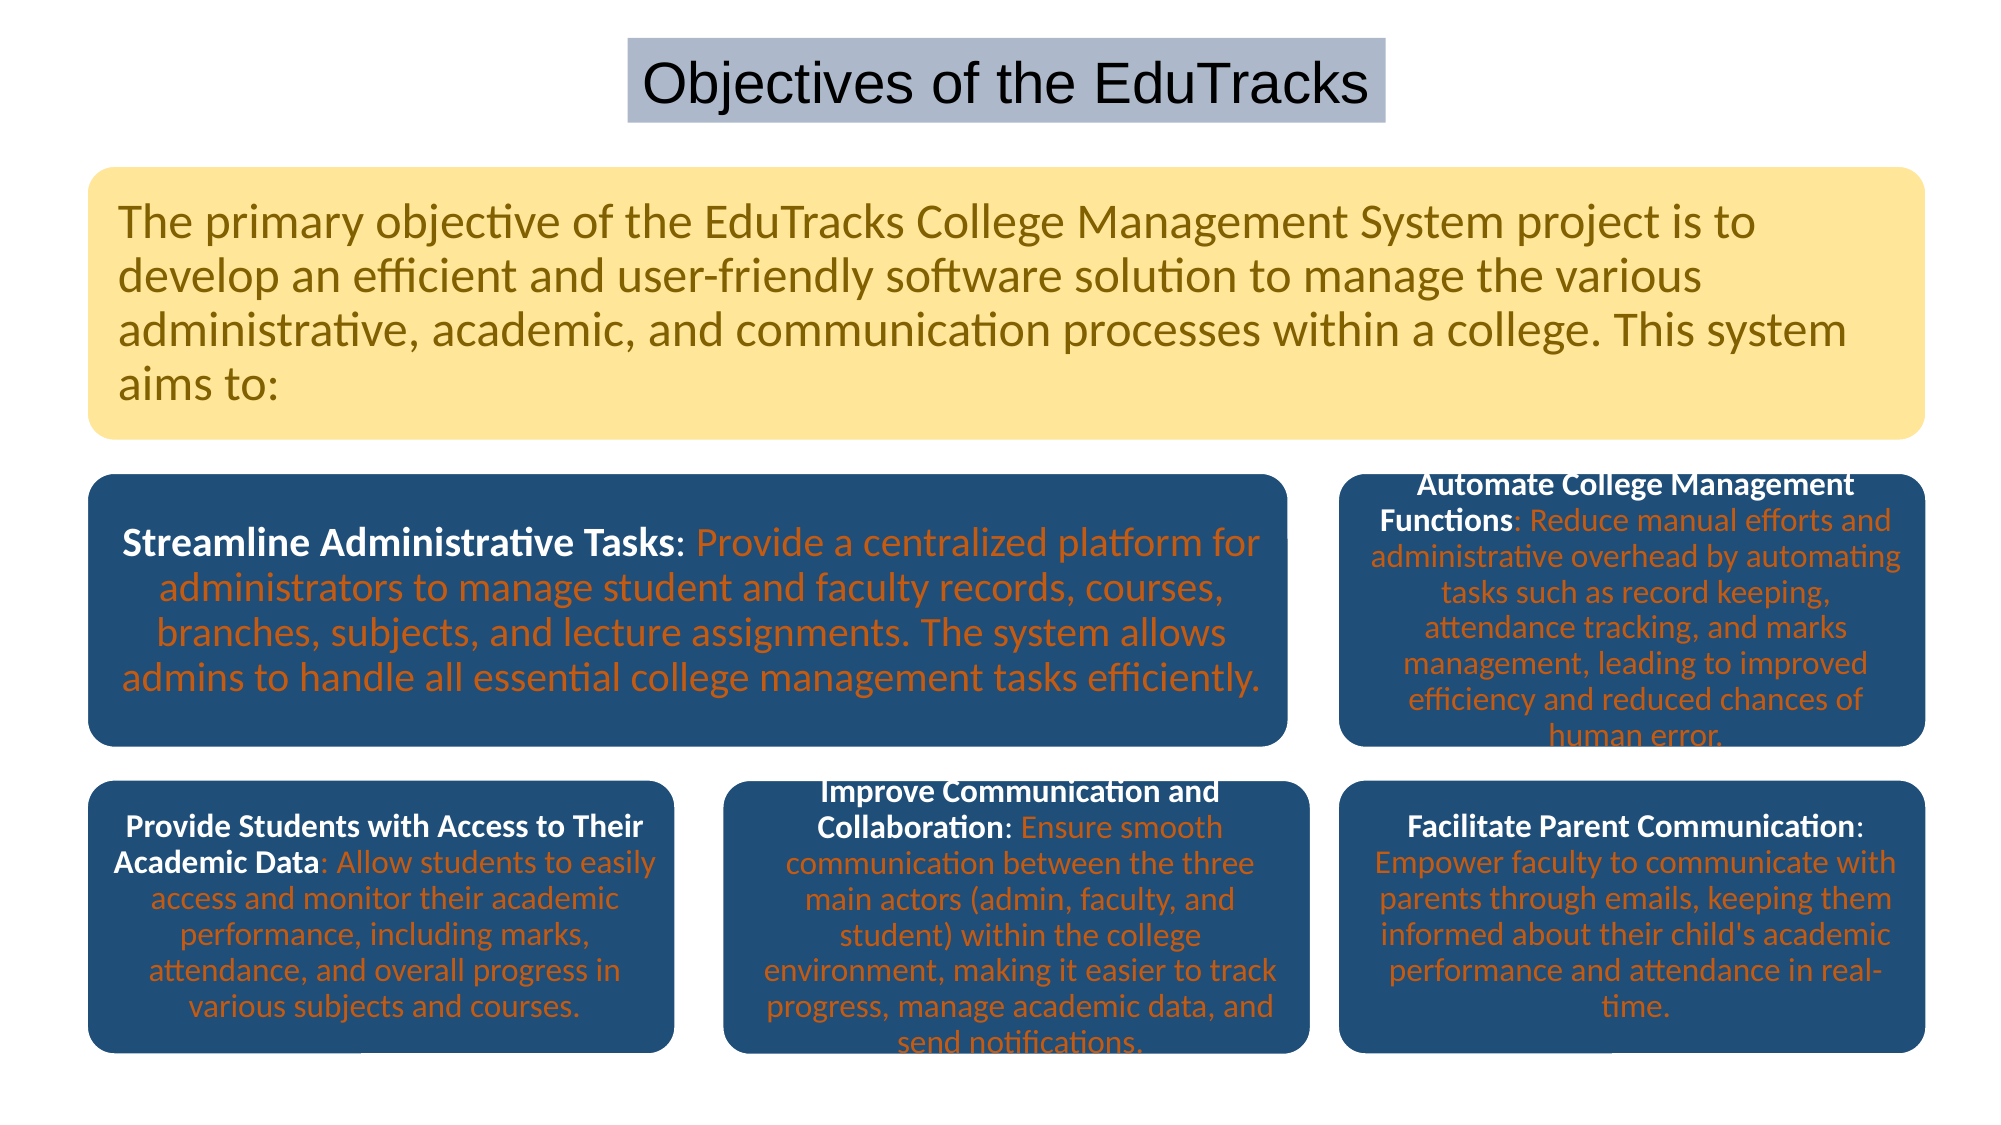

Objectives of the EduTracks
The primary objective of the EduTracks College Management System project is to develop an efficient and user-friendly software solution to manage the various administrative, academic, and communication processes within a college. This system aims to:
Streamline Administrative Tasks: Provide a centralized platform for administrators to manage student and faculty records, courses, branches, subjects, and lecture assignments. The system allows admins to handle all essential college management tasks efficiently.
Provide Students with Access to Their Academic Data: Allow students to easily access and monitor their academic performance, including marks, attendance, and overall progress in various subjects and courses.
Improve Communication and Collaboration: Ensure smooth communication between the three main actors (admin, faculty, and student) within the college environment, making it easier to track progress, manage academic data, and send notifications.
Automate College Management Functions: Reduce manual efforts and administrative overhead by automating tasks such as record keeping, attendance tracking, and marks management, leading to improved efficiency and reduced chances of human error.
Facilitate Parent Communication: Empower faculty to communicate with parents through emails, keeping them informed about their child's academic performance and attendance in real-time.